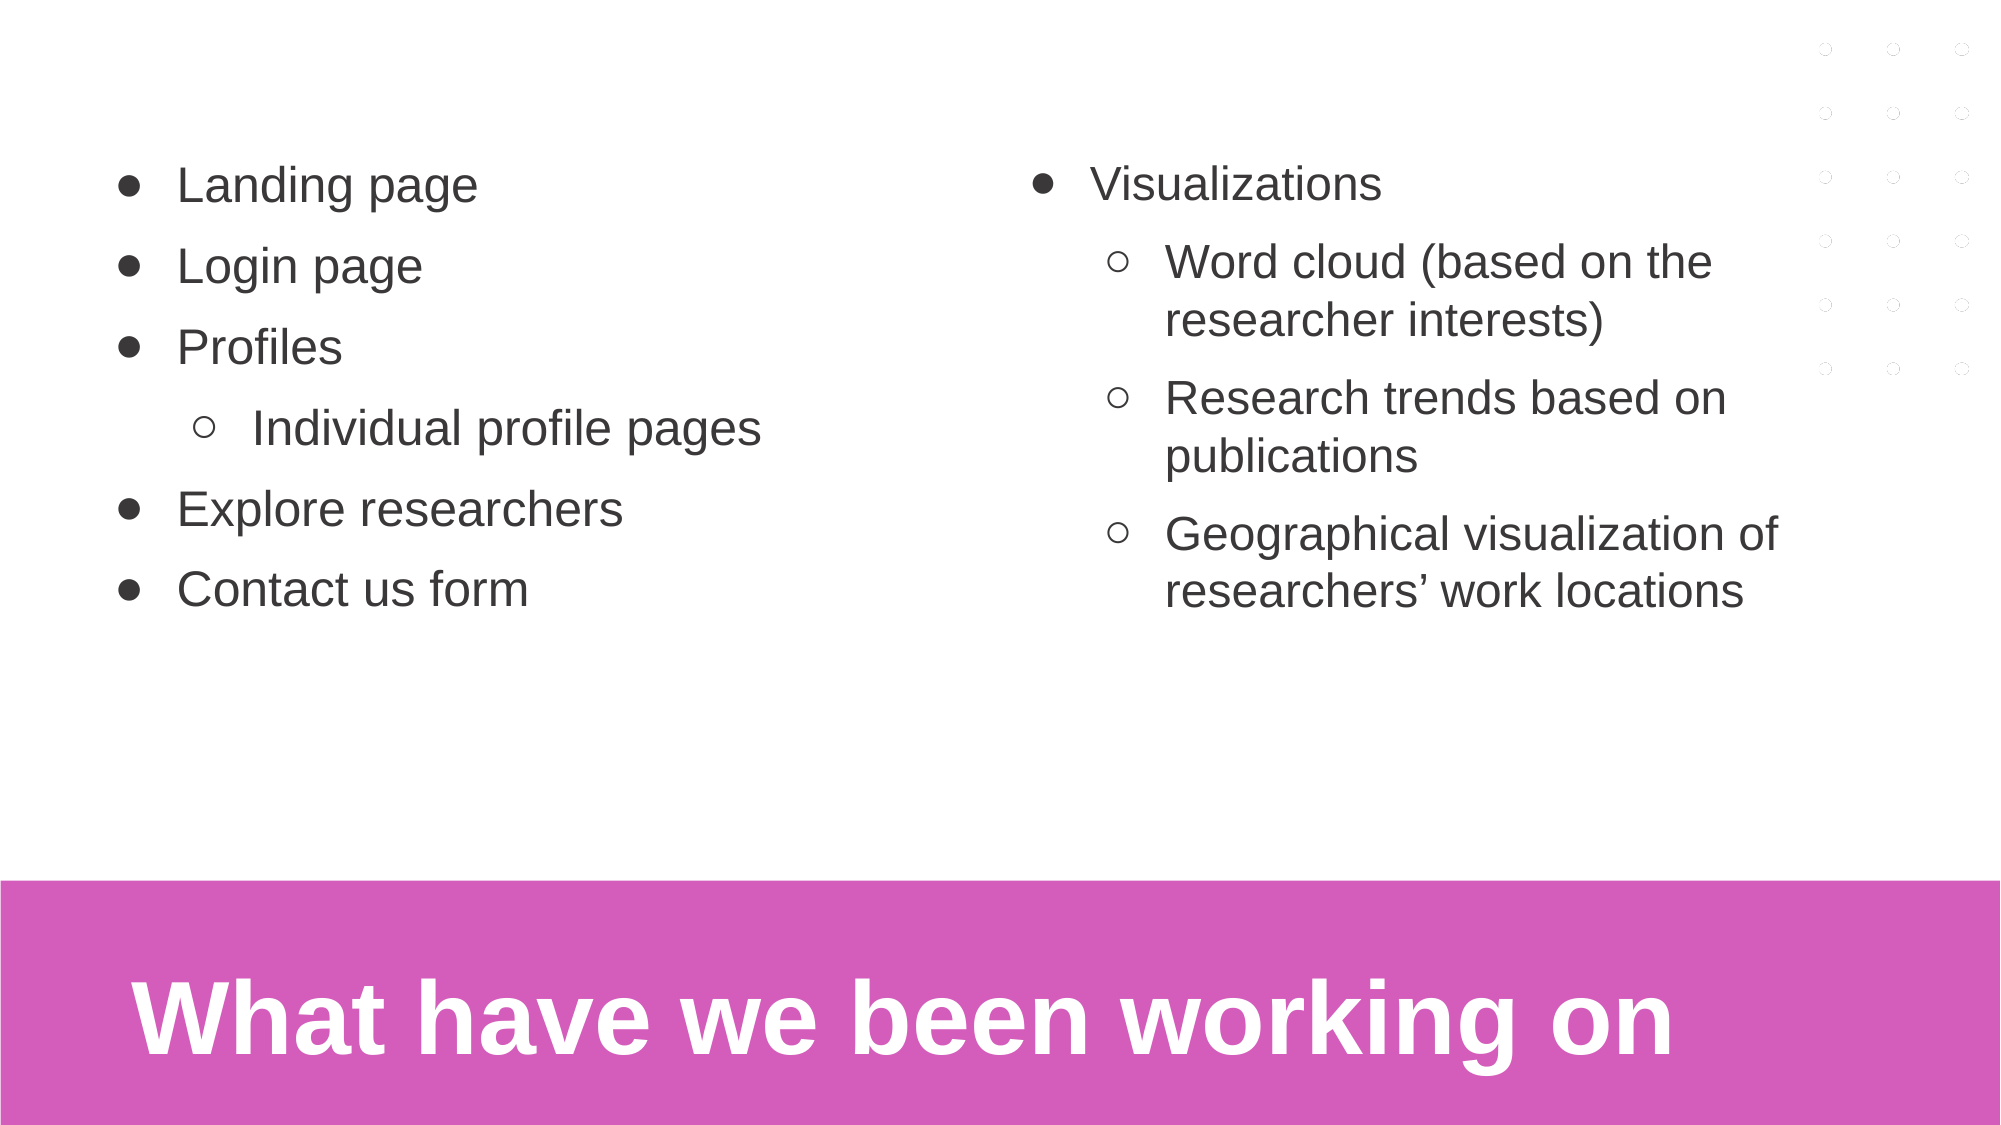

Landing page
Login page
Profiles
Individual profile pages
Explore researchers
Contact us form
Visualizations
Word cloud (based on the researcher interests)
Research trends based on publications
Geographical visualization of researchers’ work locations
# What have we been working on